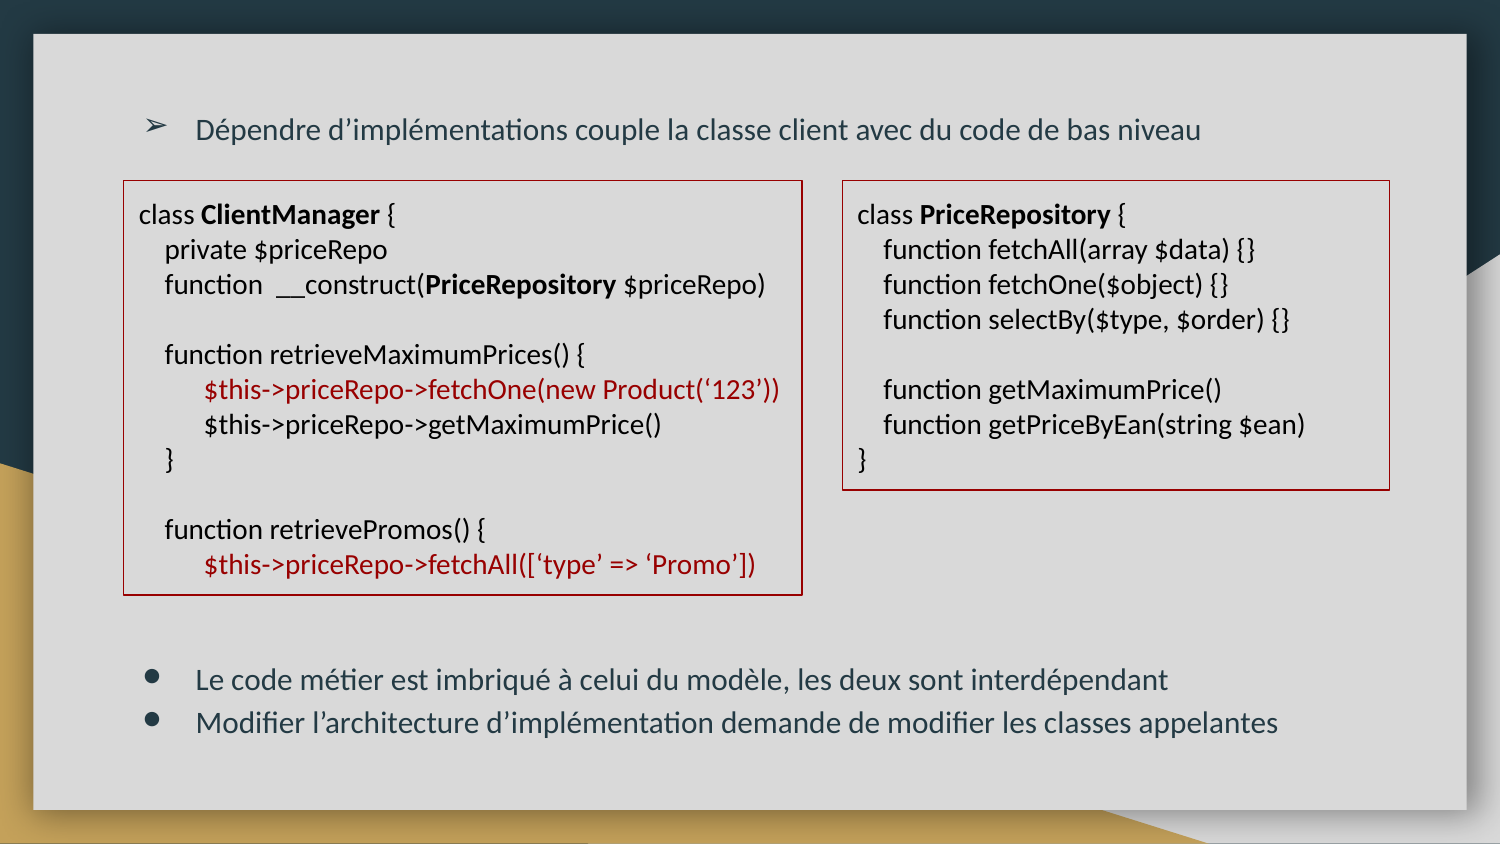

Dépendre d’implémentations couple la classe client avec du code de bas niveau
class ClientManager {
    private $priceRepo
    function  __construct(PriceRepository $priceRepo)

    function retrieveMaximumPrices() {
          $this->priceRepo->fetchOne(new Product(‘123’))
          $this->priceRepo->getMaximumPrice()
    }

    function retrievePromos() {
          $this->priceRepo->fetchAll([‘type’ => ‘Promo’])
class PriceRepository {
    function fetchAll(array $data) {}
    function fetchOne($object) {}
    function selectBy($type, $order) {}

    function getMaximumPrice()
    function getPriceByEan(string $ean)
}
Le code métier est imbriqué à celui du modèle, les deux sont interdépendant
Modifier l’architecture d’implémentation demande de modifier les classes appelantes